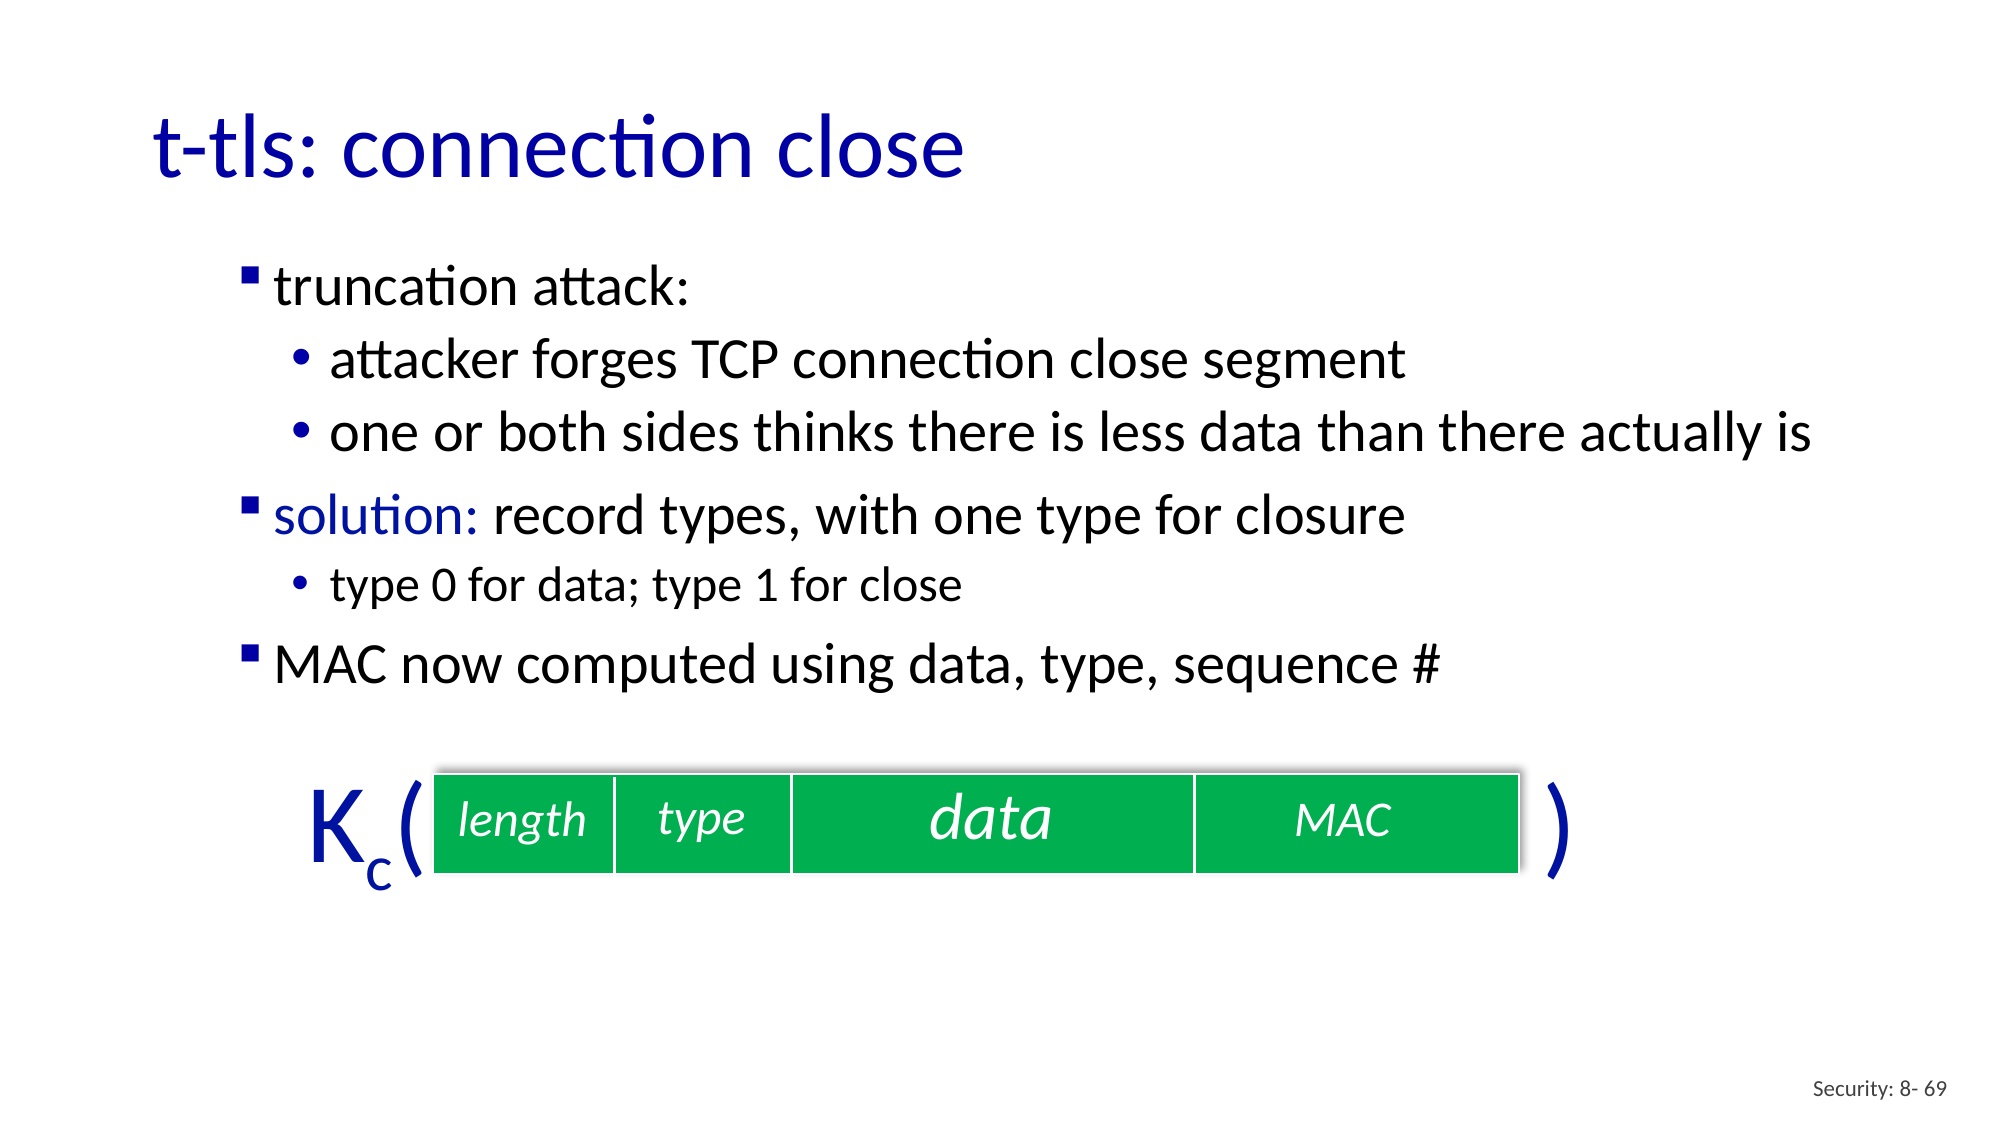

# t-tls: connection close
truncation attack:
attacker forges TCP connection close segment
one or both sides thinks there is less data than there actually is
solution: record types, with one type for closure
type 0 for data; type 1 for close
MAC now computed using data, type, sequence #

Kc(
)

type
MAC
length
data
Security: 8- 69